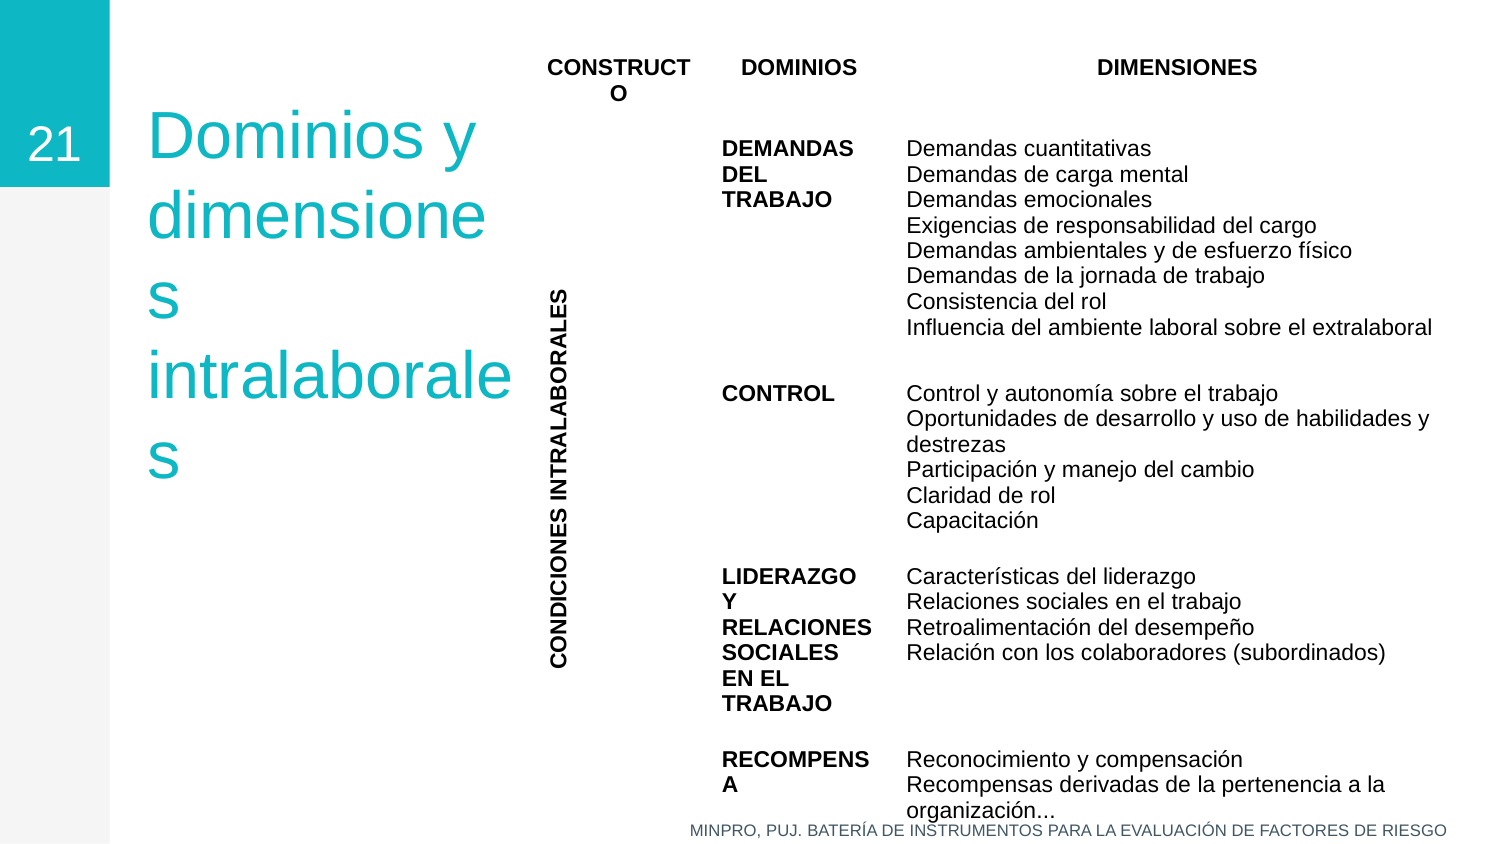

21
| CONSTRUCTO | DOMINIOS | DIMENSIONES |
| --- | --- | --- |
| CONDICIONES INTRALABORALES | DEMANDAS DEL TRABAJO | Demandas cuantitativas Demandas de carga mental Demandas emocionales Exigencias de responsabilidad del cargo Demandas ambientales y de esfuerzo físico Demandas de la jornada de trabajo Consistencia del rol Influencia del ambiente laboral sobre el extralaboral |
|  | CONTROL | Control y autonomía sobre el trabajo Oportunidades de desarrollo y uso de habilidades y destrezas Participación y manejo del cambio Claridad de rol Capacitación |
|  | LIDERAZGO Y RELACIONES SOCIALES EN EL TRABAJO | Características del liderazgo Relaciones sociales en el trabajo Retroalimentación del desempeño Relación con los colaboradores (subordinados) |
|  | RECOMPENSA | Reconocimiento y compensación Recompensas derivadas de la pertenencia a la organización... |
Dominios y dimensiones intralaborales
MINPRO, PUJ. BATERÍA DE INSTRUMENTOS PARA LA EVALUACIÓN DE FACTORES DE RIESGO PSICOSOCIAL. 2010